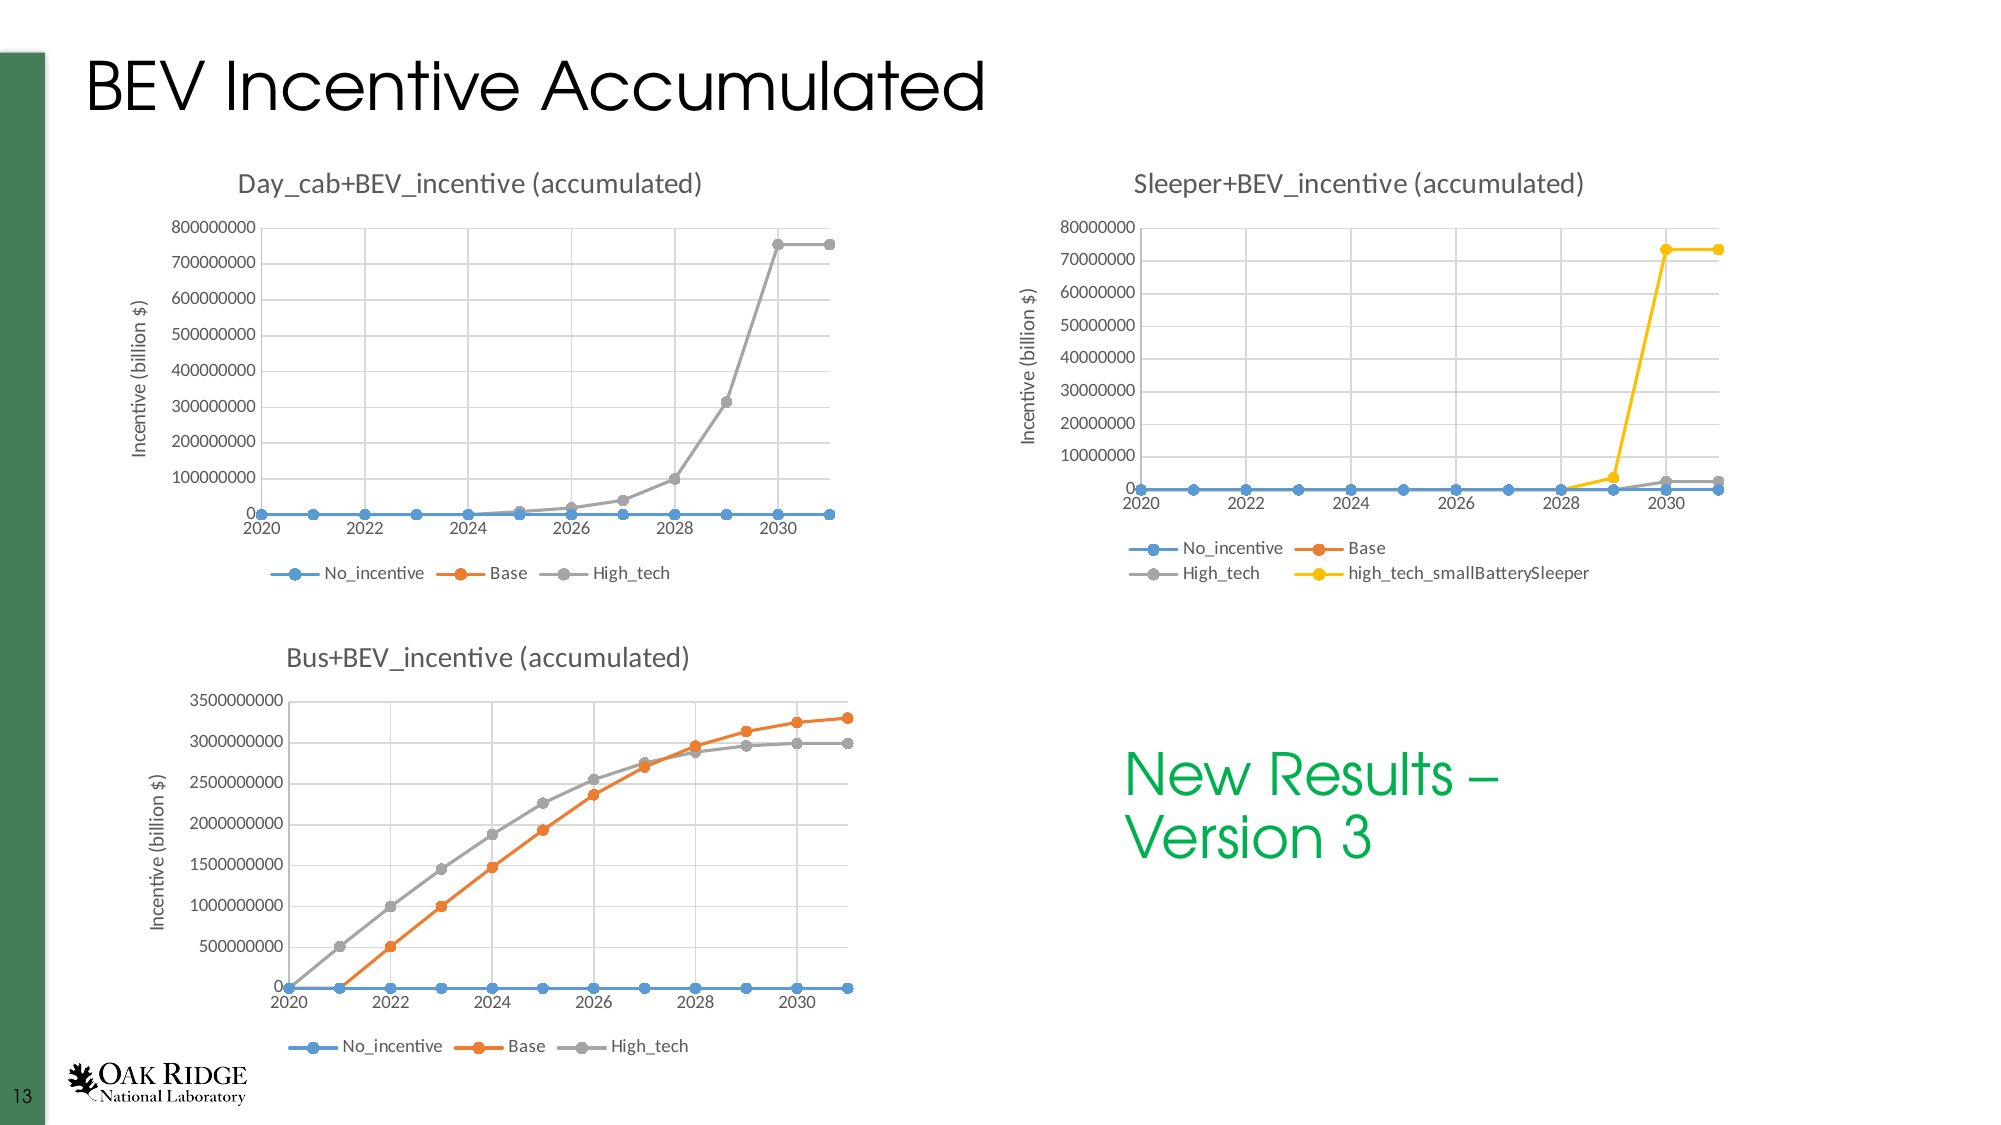

# BEV Incentive Accumulated

### Chart:

| Category | No_incentive | Base | High_tech |
|---|---|---|---|

### Chart:

| Category | No_incentive | Base | High_tech | high_tech_smallBatterySleeper |
|---|---|---|---|---|

### Chart:

| Category | No_incentive | Base | High_tech |
|---|---|---|---|
New Results – Version 3